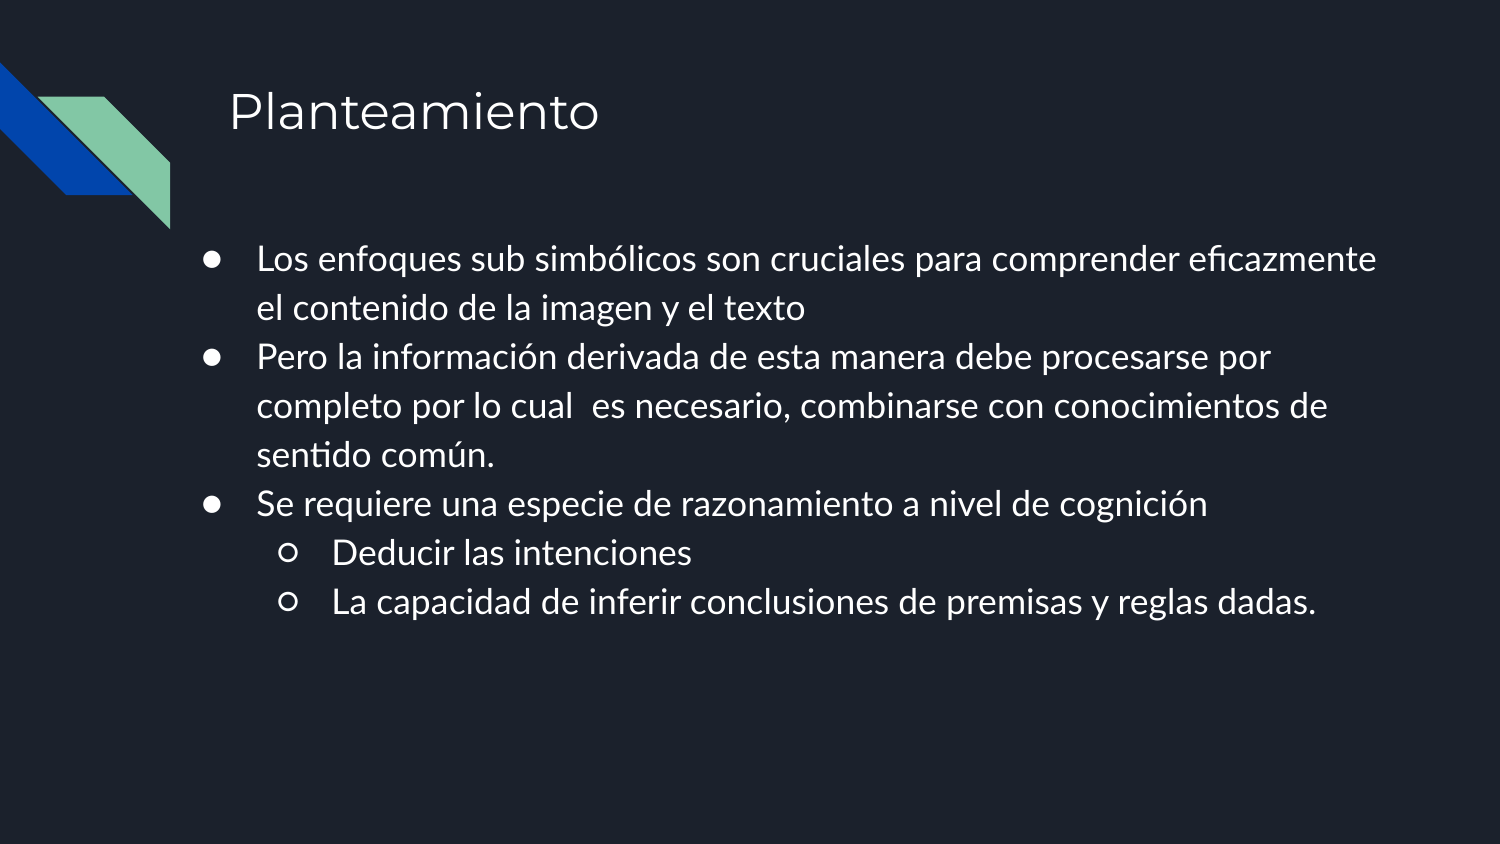

# Planteamiento
Los enfoques sub simbólicos son cruciales para comprender eficazmente el contenido de la imagen y el texto
Pero la información derivada de esta manera debe procesarse por completo por lo cual  es necesario, combinarse con conocimientos de sentido común.
Se requiere una especie de razonamiento a nivel de cognición
Deducir las intenciones
La capacidad de inferir conclusiones de premisas y reglas dadas.